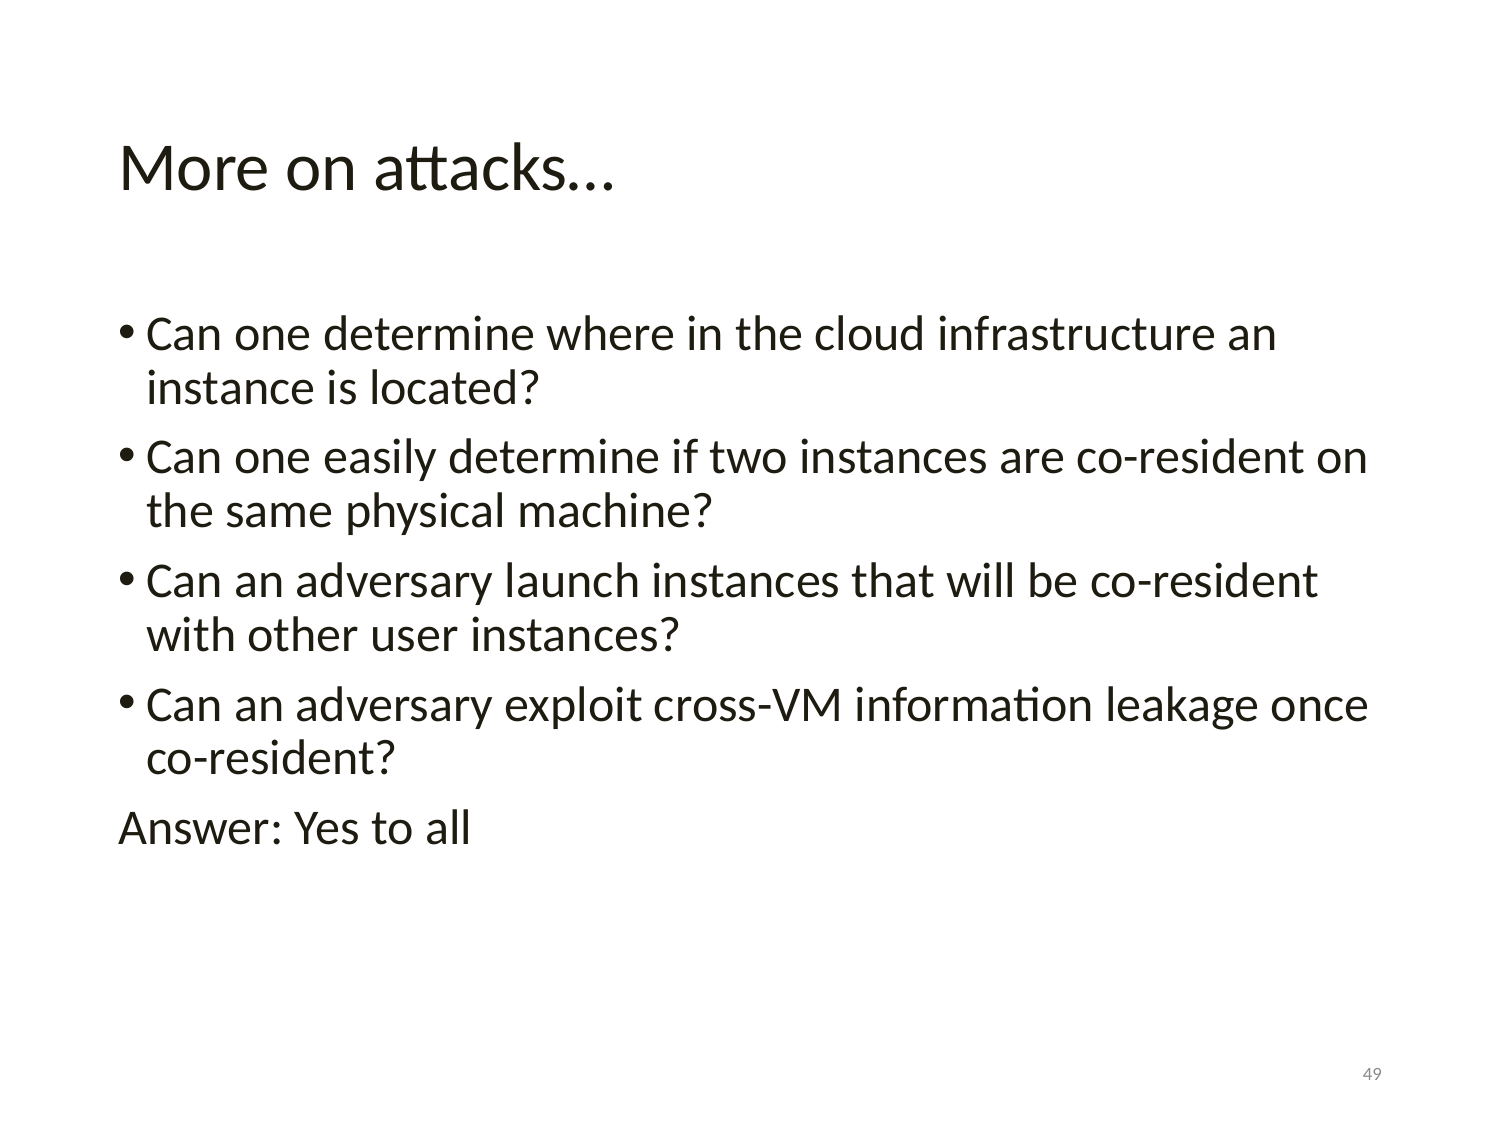

# More on attacks…
Can one determine where in the cloud infrastructure an instance is located?
Can one easily determine if two instances are co-resident on the same physical machine?
Can an adversary launch instances that will be co-resident with other user instances?
Can an adversary exploit cross-VM information leakage once co-resident?
Answer: Yes to all

49